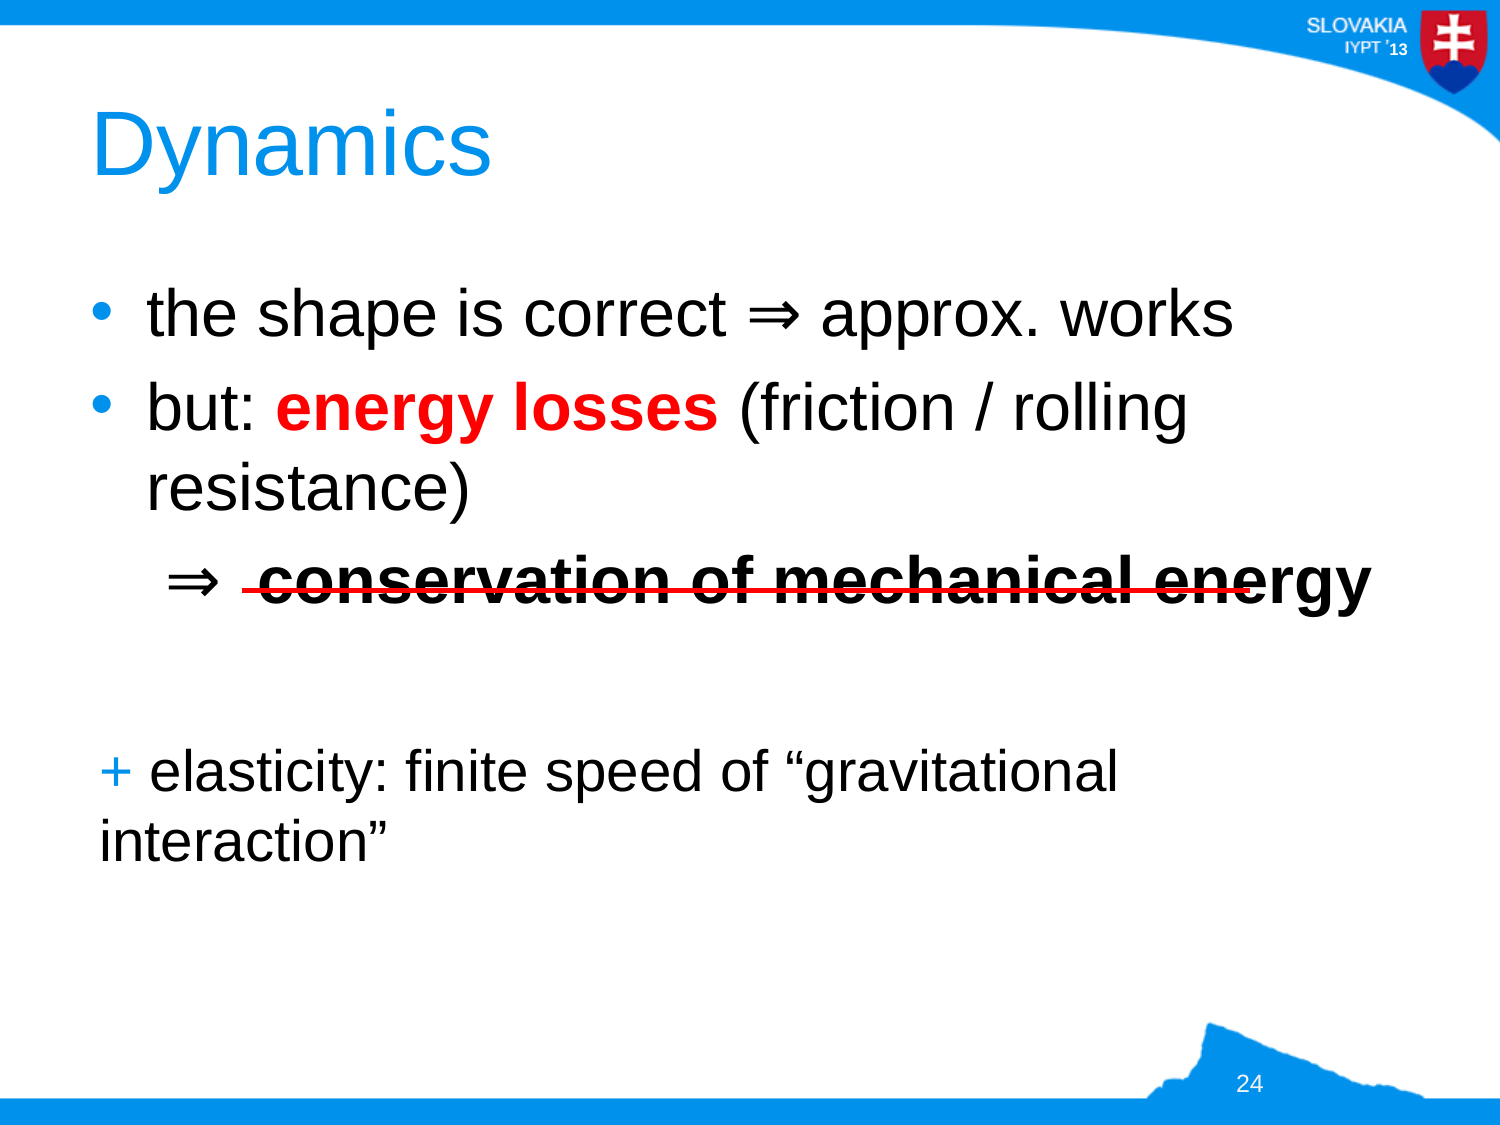

# Dynamics
the shape is correct ⇒ approx. works
but: energy losses (friction / rolling resistance)
⇒  conservation of mechanical energy

+ elasticity: finite speed of “gravitational interaction”
24